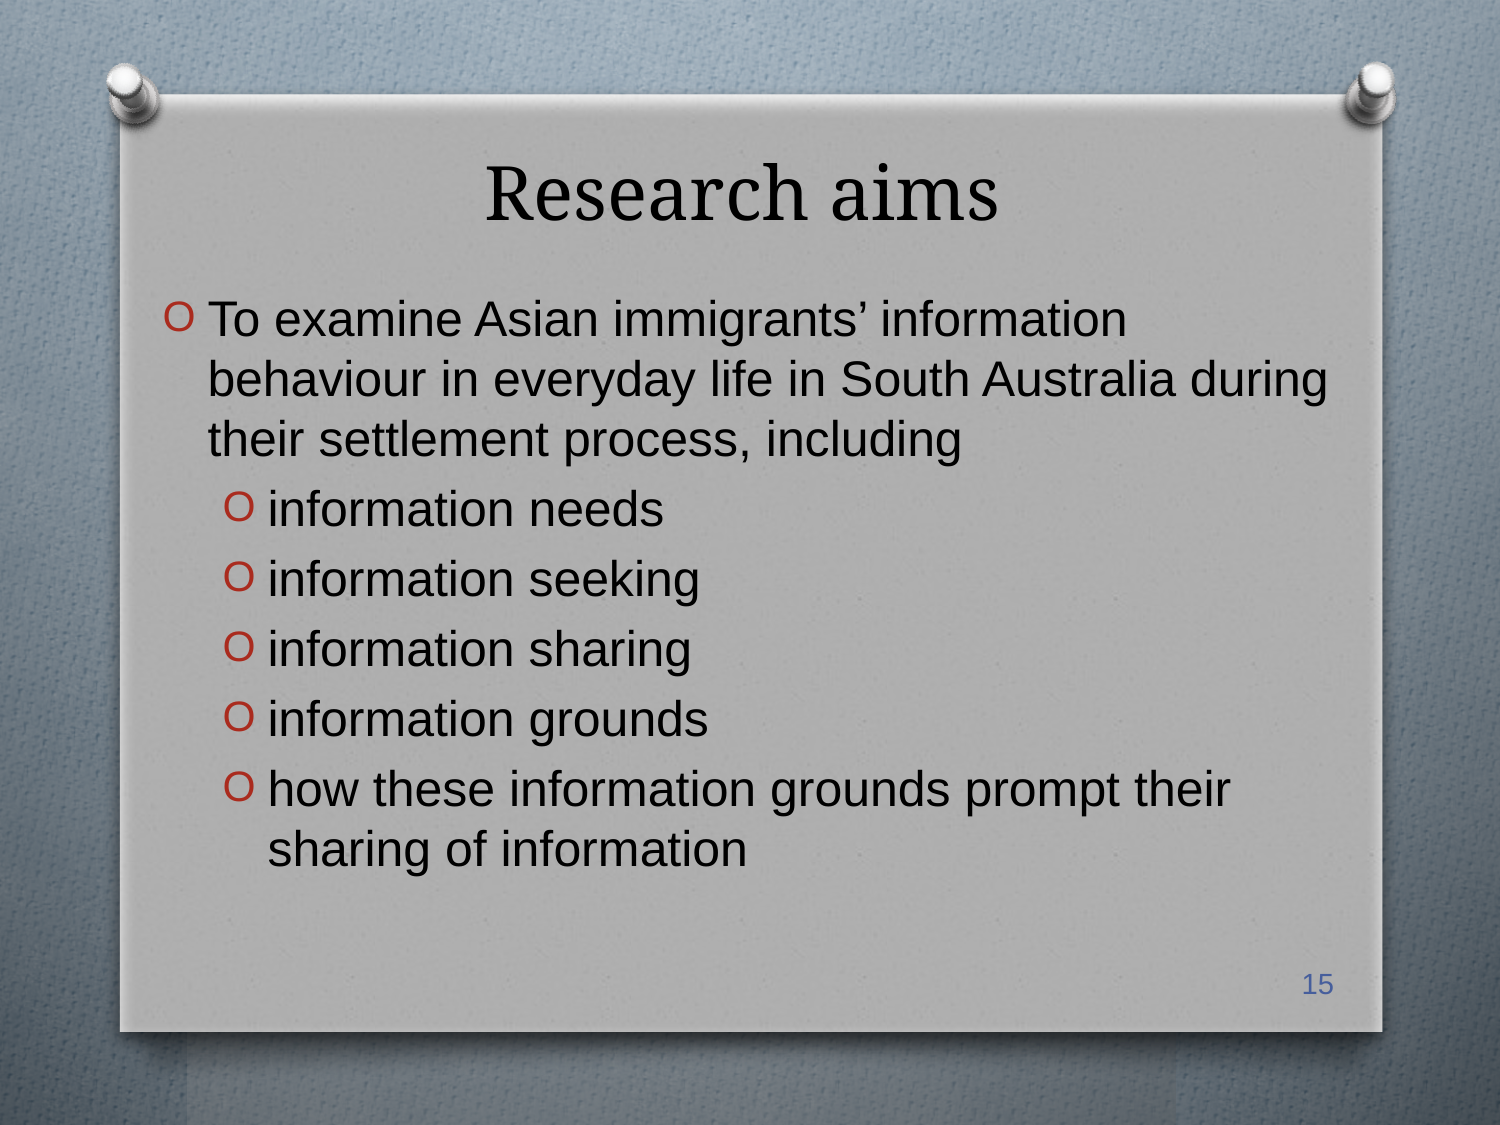

# Research aims
To examine Asian immigrants’ information behaviour in everyday life in South Australia during their settlement process, including
information needs
information seeking
information sharing
information grounds
how these information grounds prompt their sharing of information
15